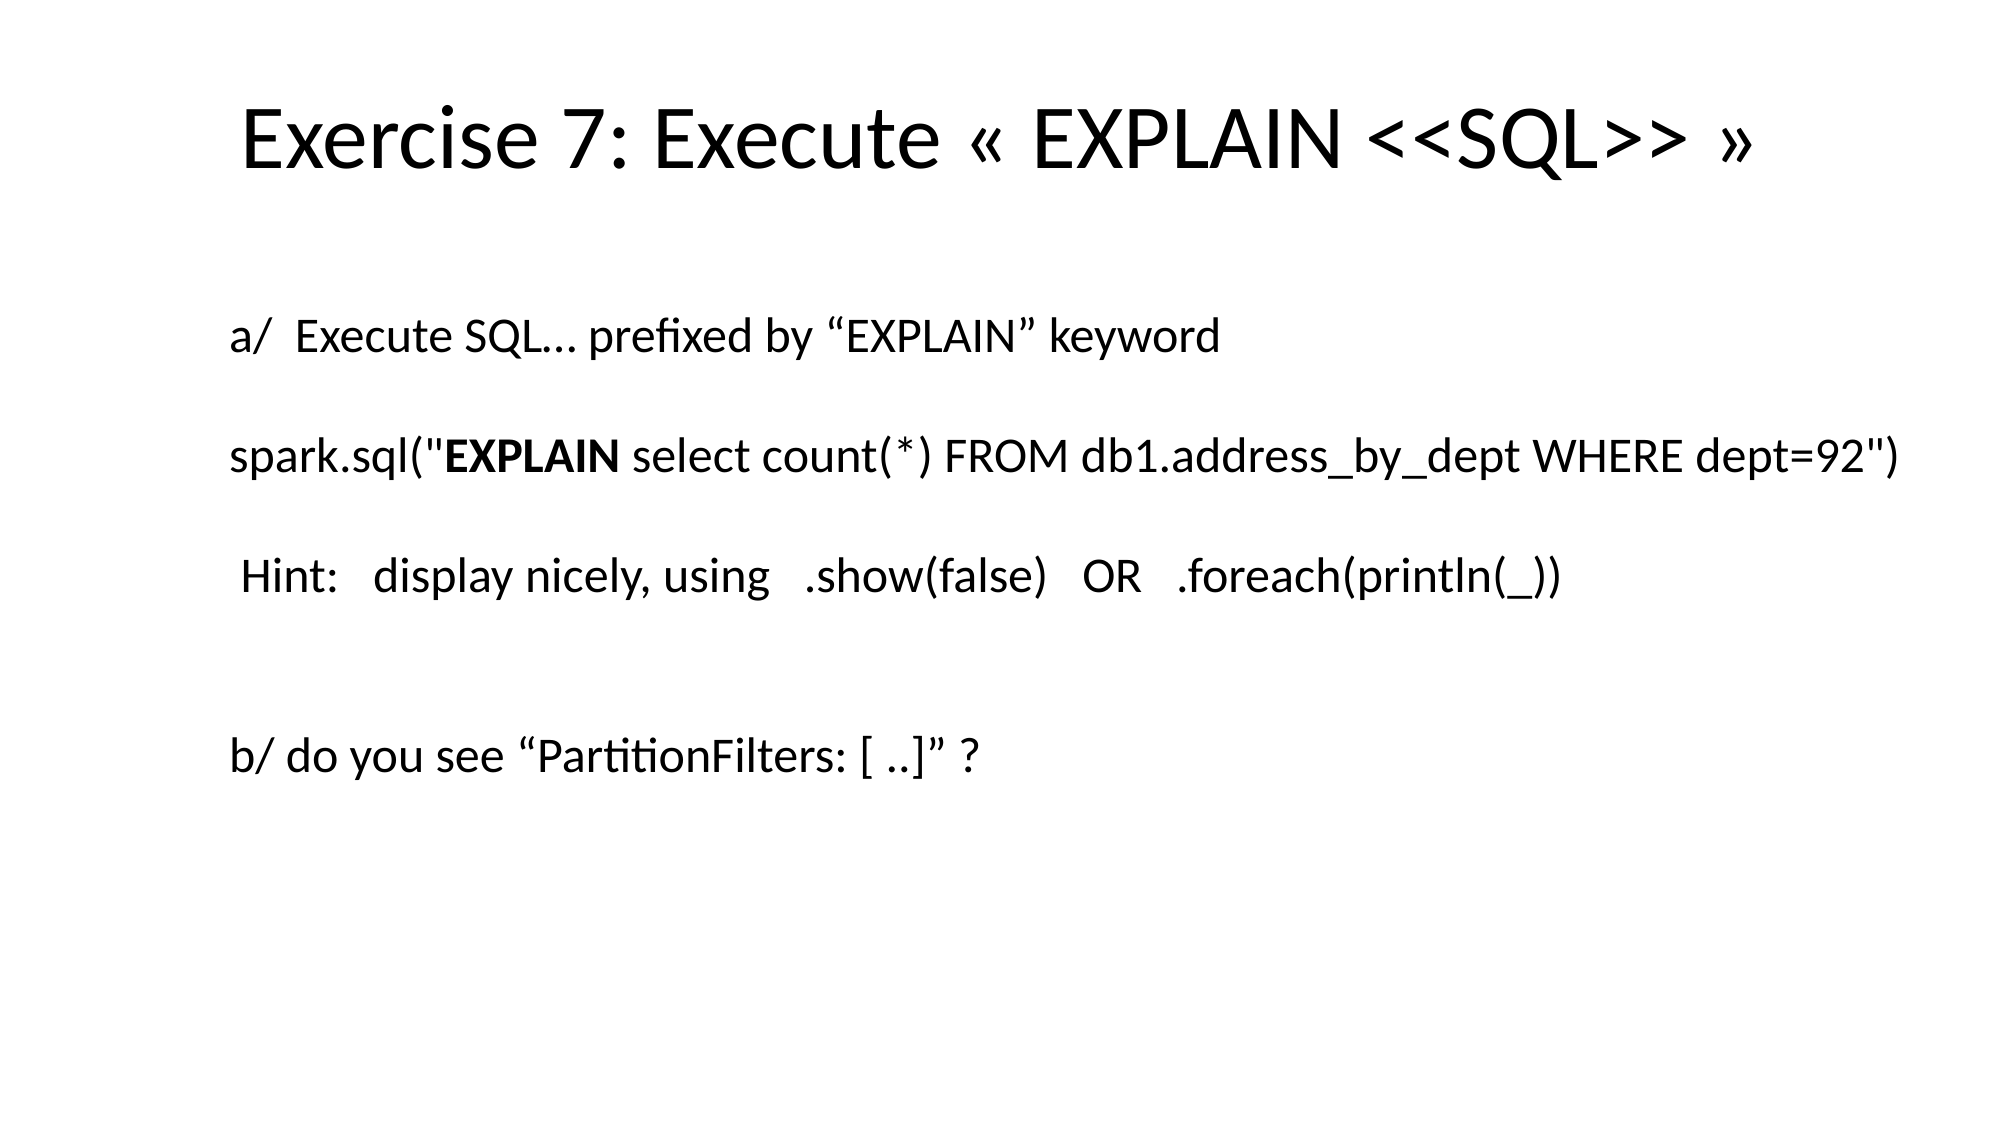

# Exercise 7: Execute « EXPLAIN <<SQL>> »
a/  Execute SQL… prefixed by “EXPLAIN” keyword

spark.sql("EXPLAIN select count(*) FROM db1.address_by_dept WHERE dept=92")

 Hint:   display nicely, using   .show(false)   OR   .foreach(println(_))

b/ do you see “PartitionFilters: [ ..]” ?